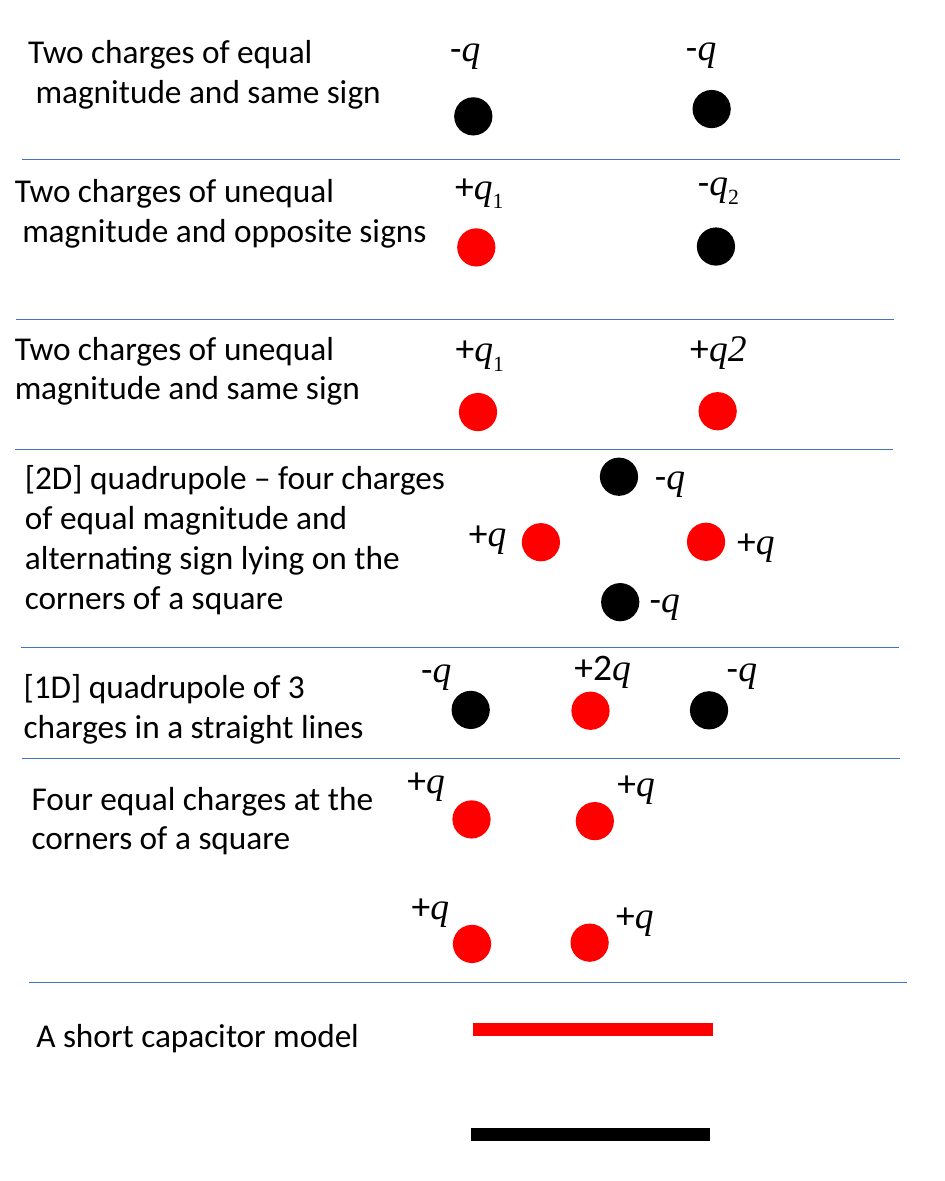

-q
-q
Two charges of equal
 magnitude and same sign

-q2
+q1
Two charges of unequal
 magnitude and opposite signs

+q2
+q1
Two charges of unequal magnitude and same sign

-q
[2D] quadrupole – four charges of equal magnitude and alternating sign lying on the corners of a square

+q
+q

-q

+2q
-q
-q
[1D] quadrupole of 3 charges in a straight lines

+q
+q
Four equal charges at the corners of a square

+q
+q

A short capacitor model